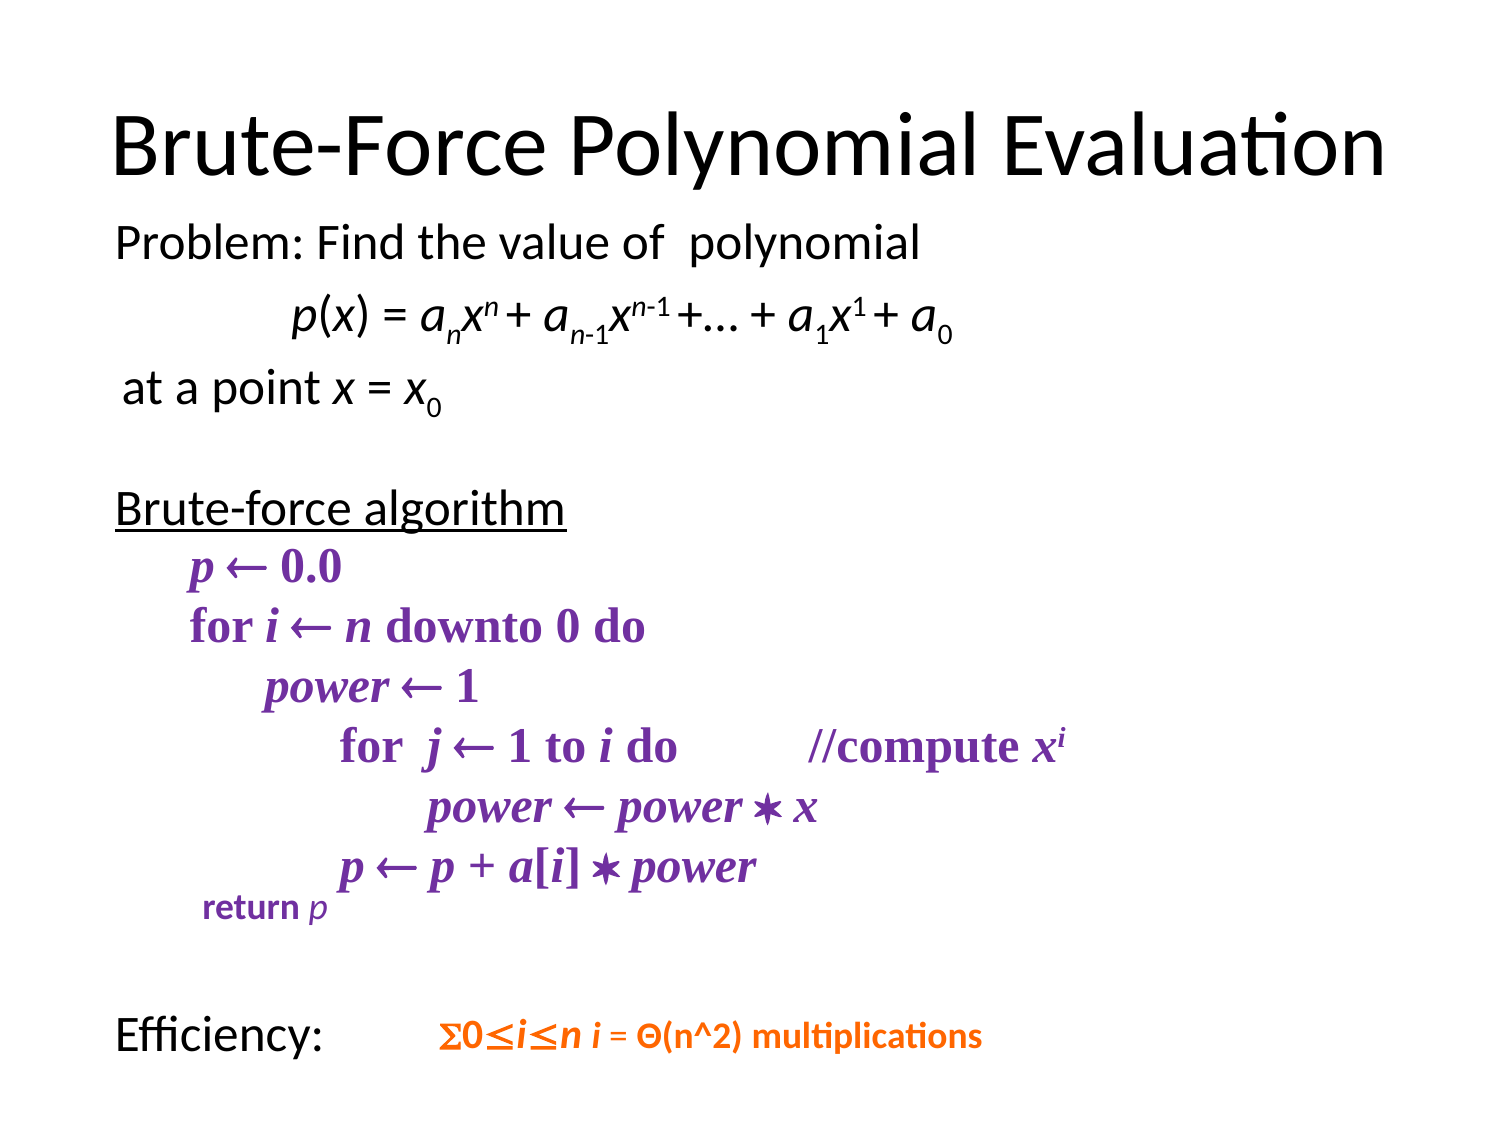

# Brute-Force Polynomial Evaluation
Problem: Find the value of  polynomial
 p(x) = anxn + an-1xn-1 +… + a1x1 + a0
 at a point x = x0

Brute-force algorithm

Efficiency:
p ← 0.0
for i ← n downto 0 do
      power ← 1
      for  j ← 1 to i do	//compute xi
             power ← power ∗ x
      p ← p + a[i] ∗ power
return p
Σ0≤i≤n i = Θ(n^2) multiplications